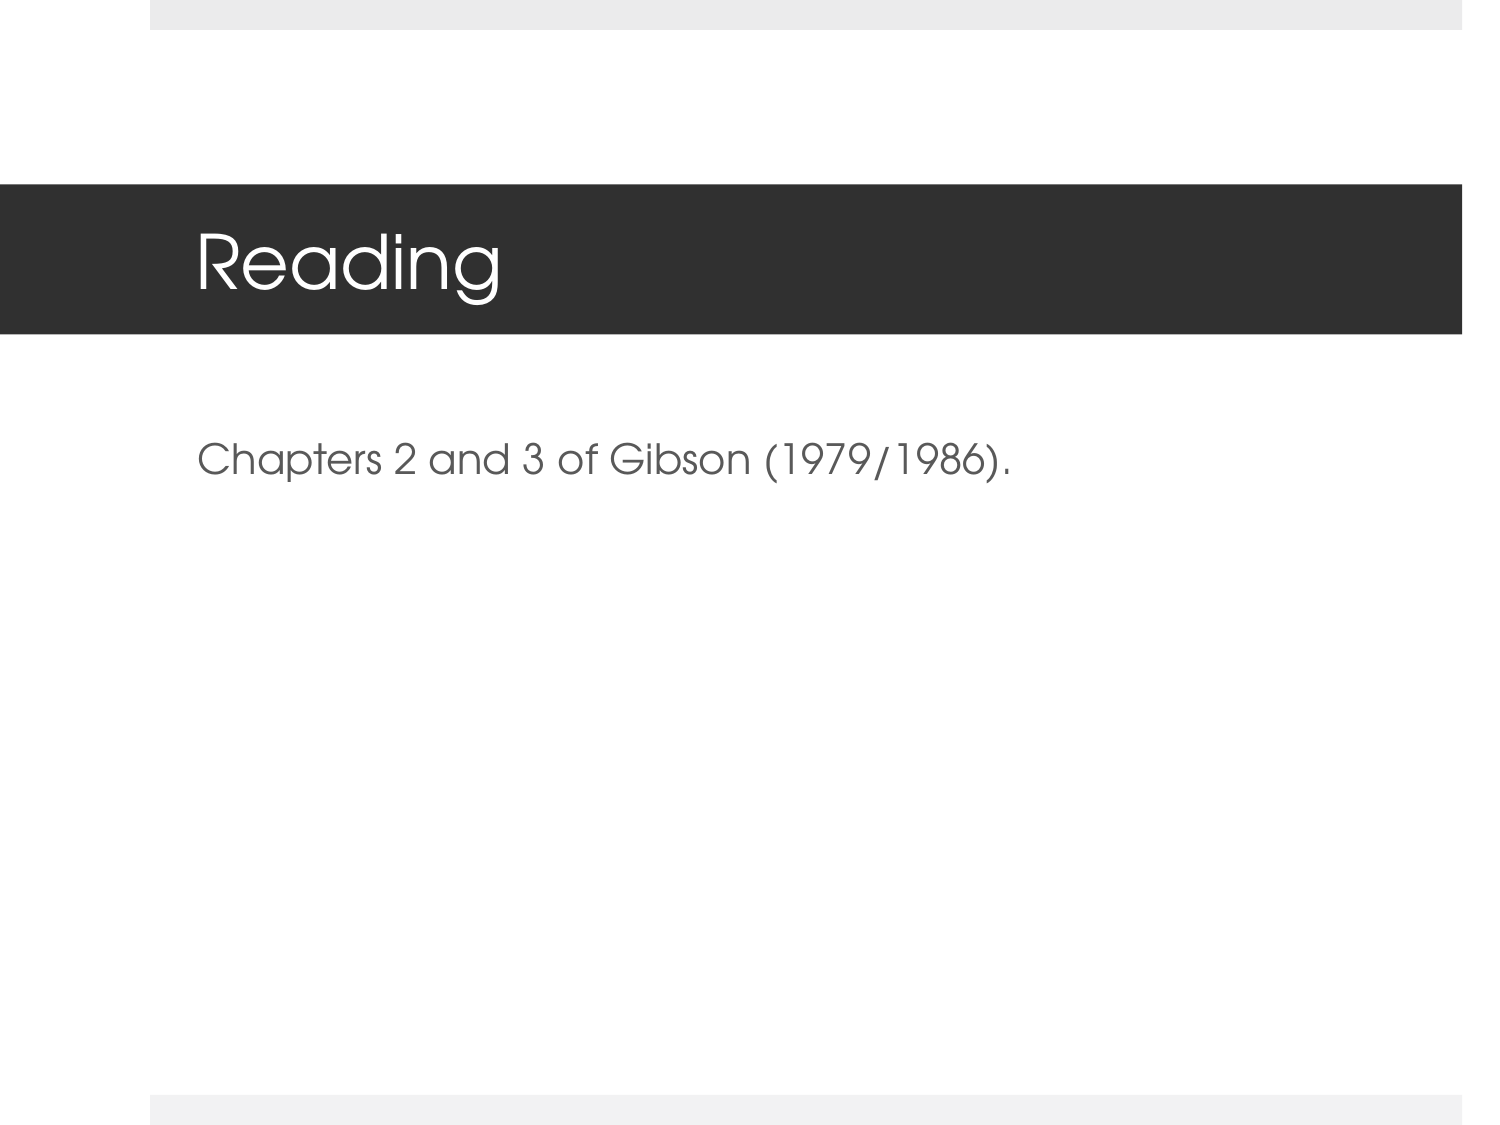

# Reading
Chapters 2 and 3 of Gibson (1979/1986).